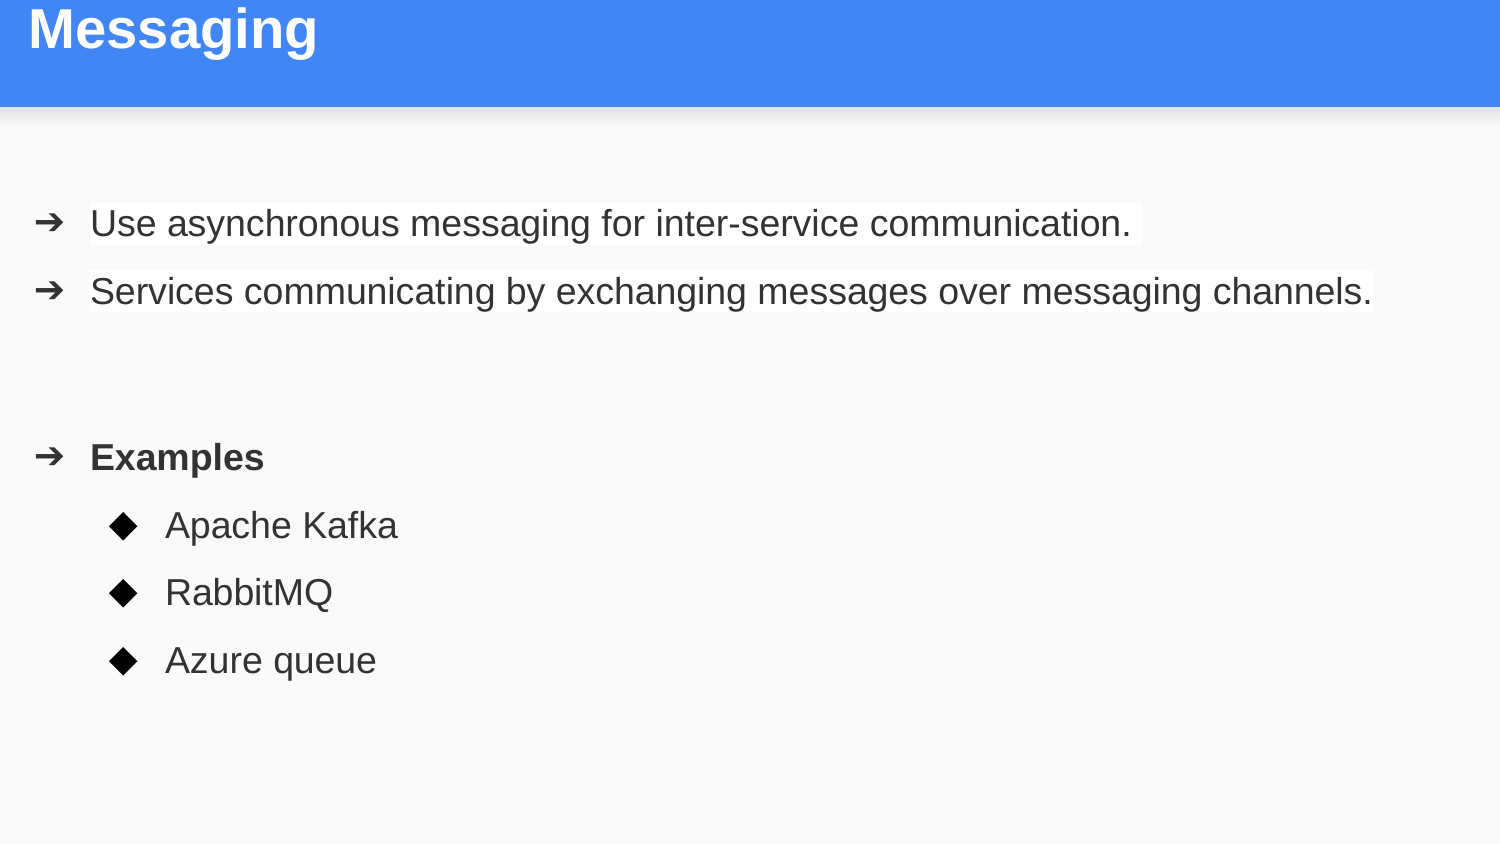

# Messaging

Use asynchronous messaging for inter-service communication.
Services communicating by exchanging messages over messaging channels.

Examples
Apache Kafka
RabbitMQ
Azure queue